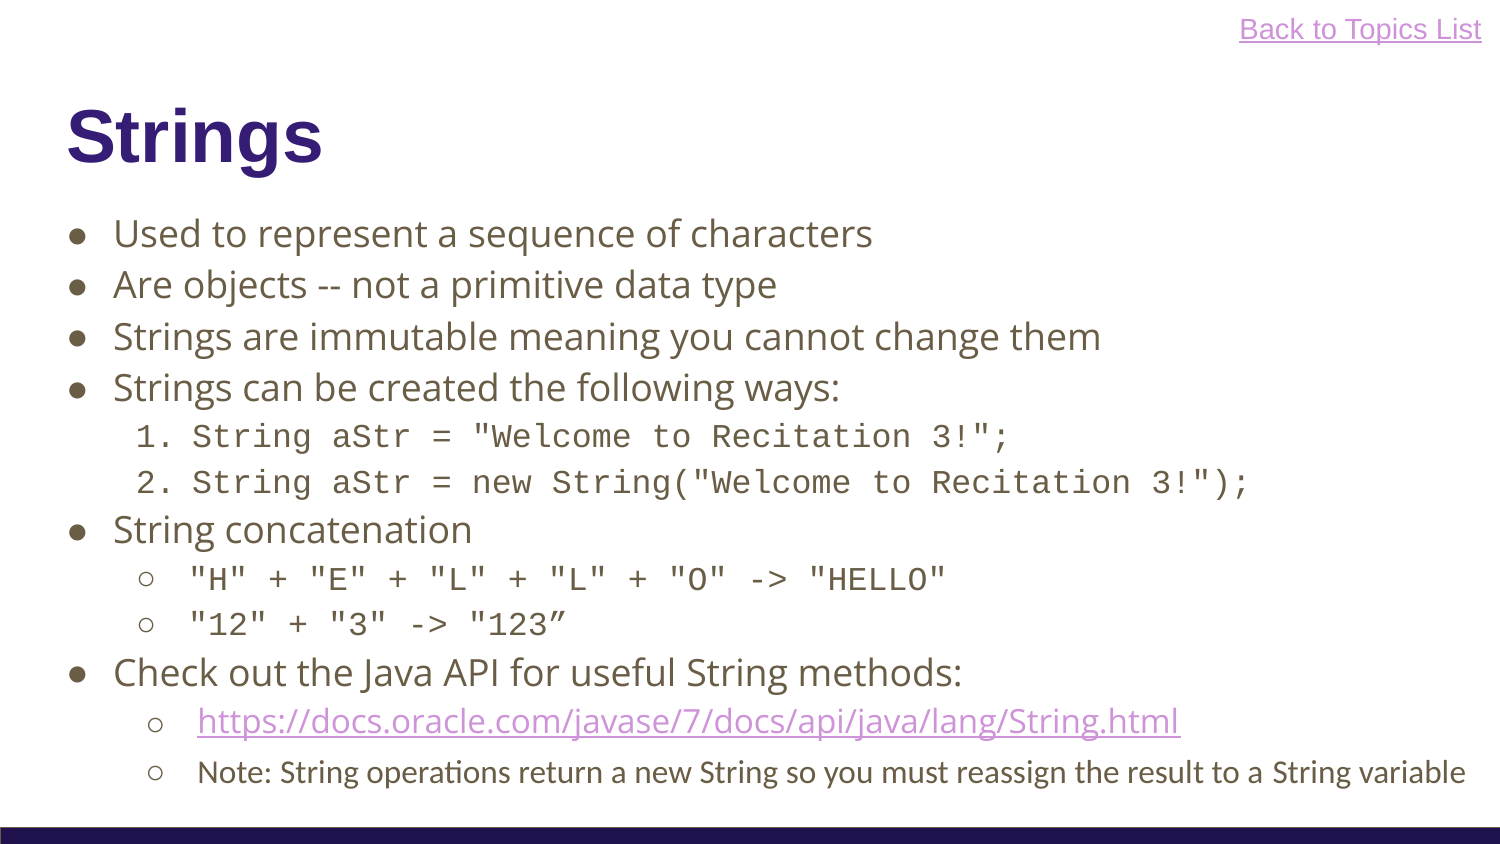

Back to Topics List
# Strings
Used to represent a sequence of characters
Are objects -- not a primitive data type
Strings are immutable meaning you cannot change them
Strings can be created the following ways:
String aStr = "Welcome to Recitation 3!";
String aStr = new String("Welcome to Recitation 3!");
String concatenation
"H" + "E" + "L" + "L" + "O" -> "HELLO"
"12" + "3" -> "123”
Check out the Java API for useful String methods:
https://docs.oracle.com/javase/7/docs/api/java/lang/String.html
Note: String operations return a new String so you must reassign the result to a String variable